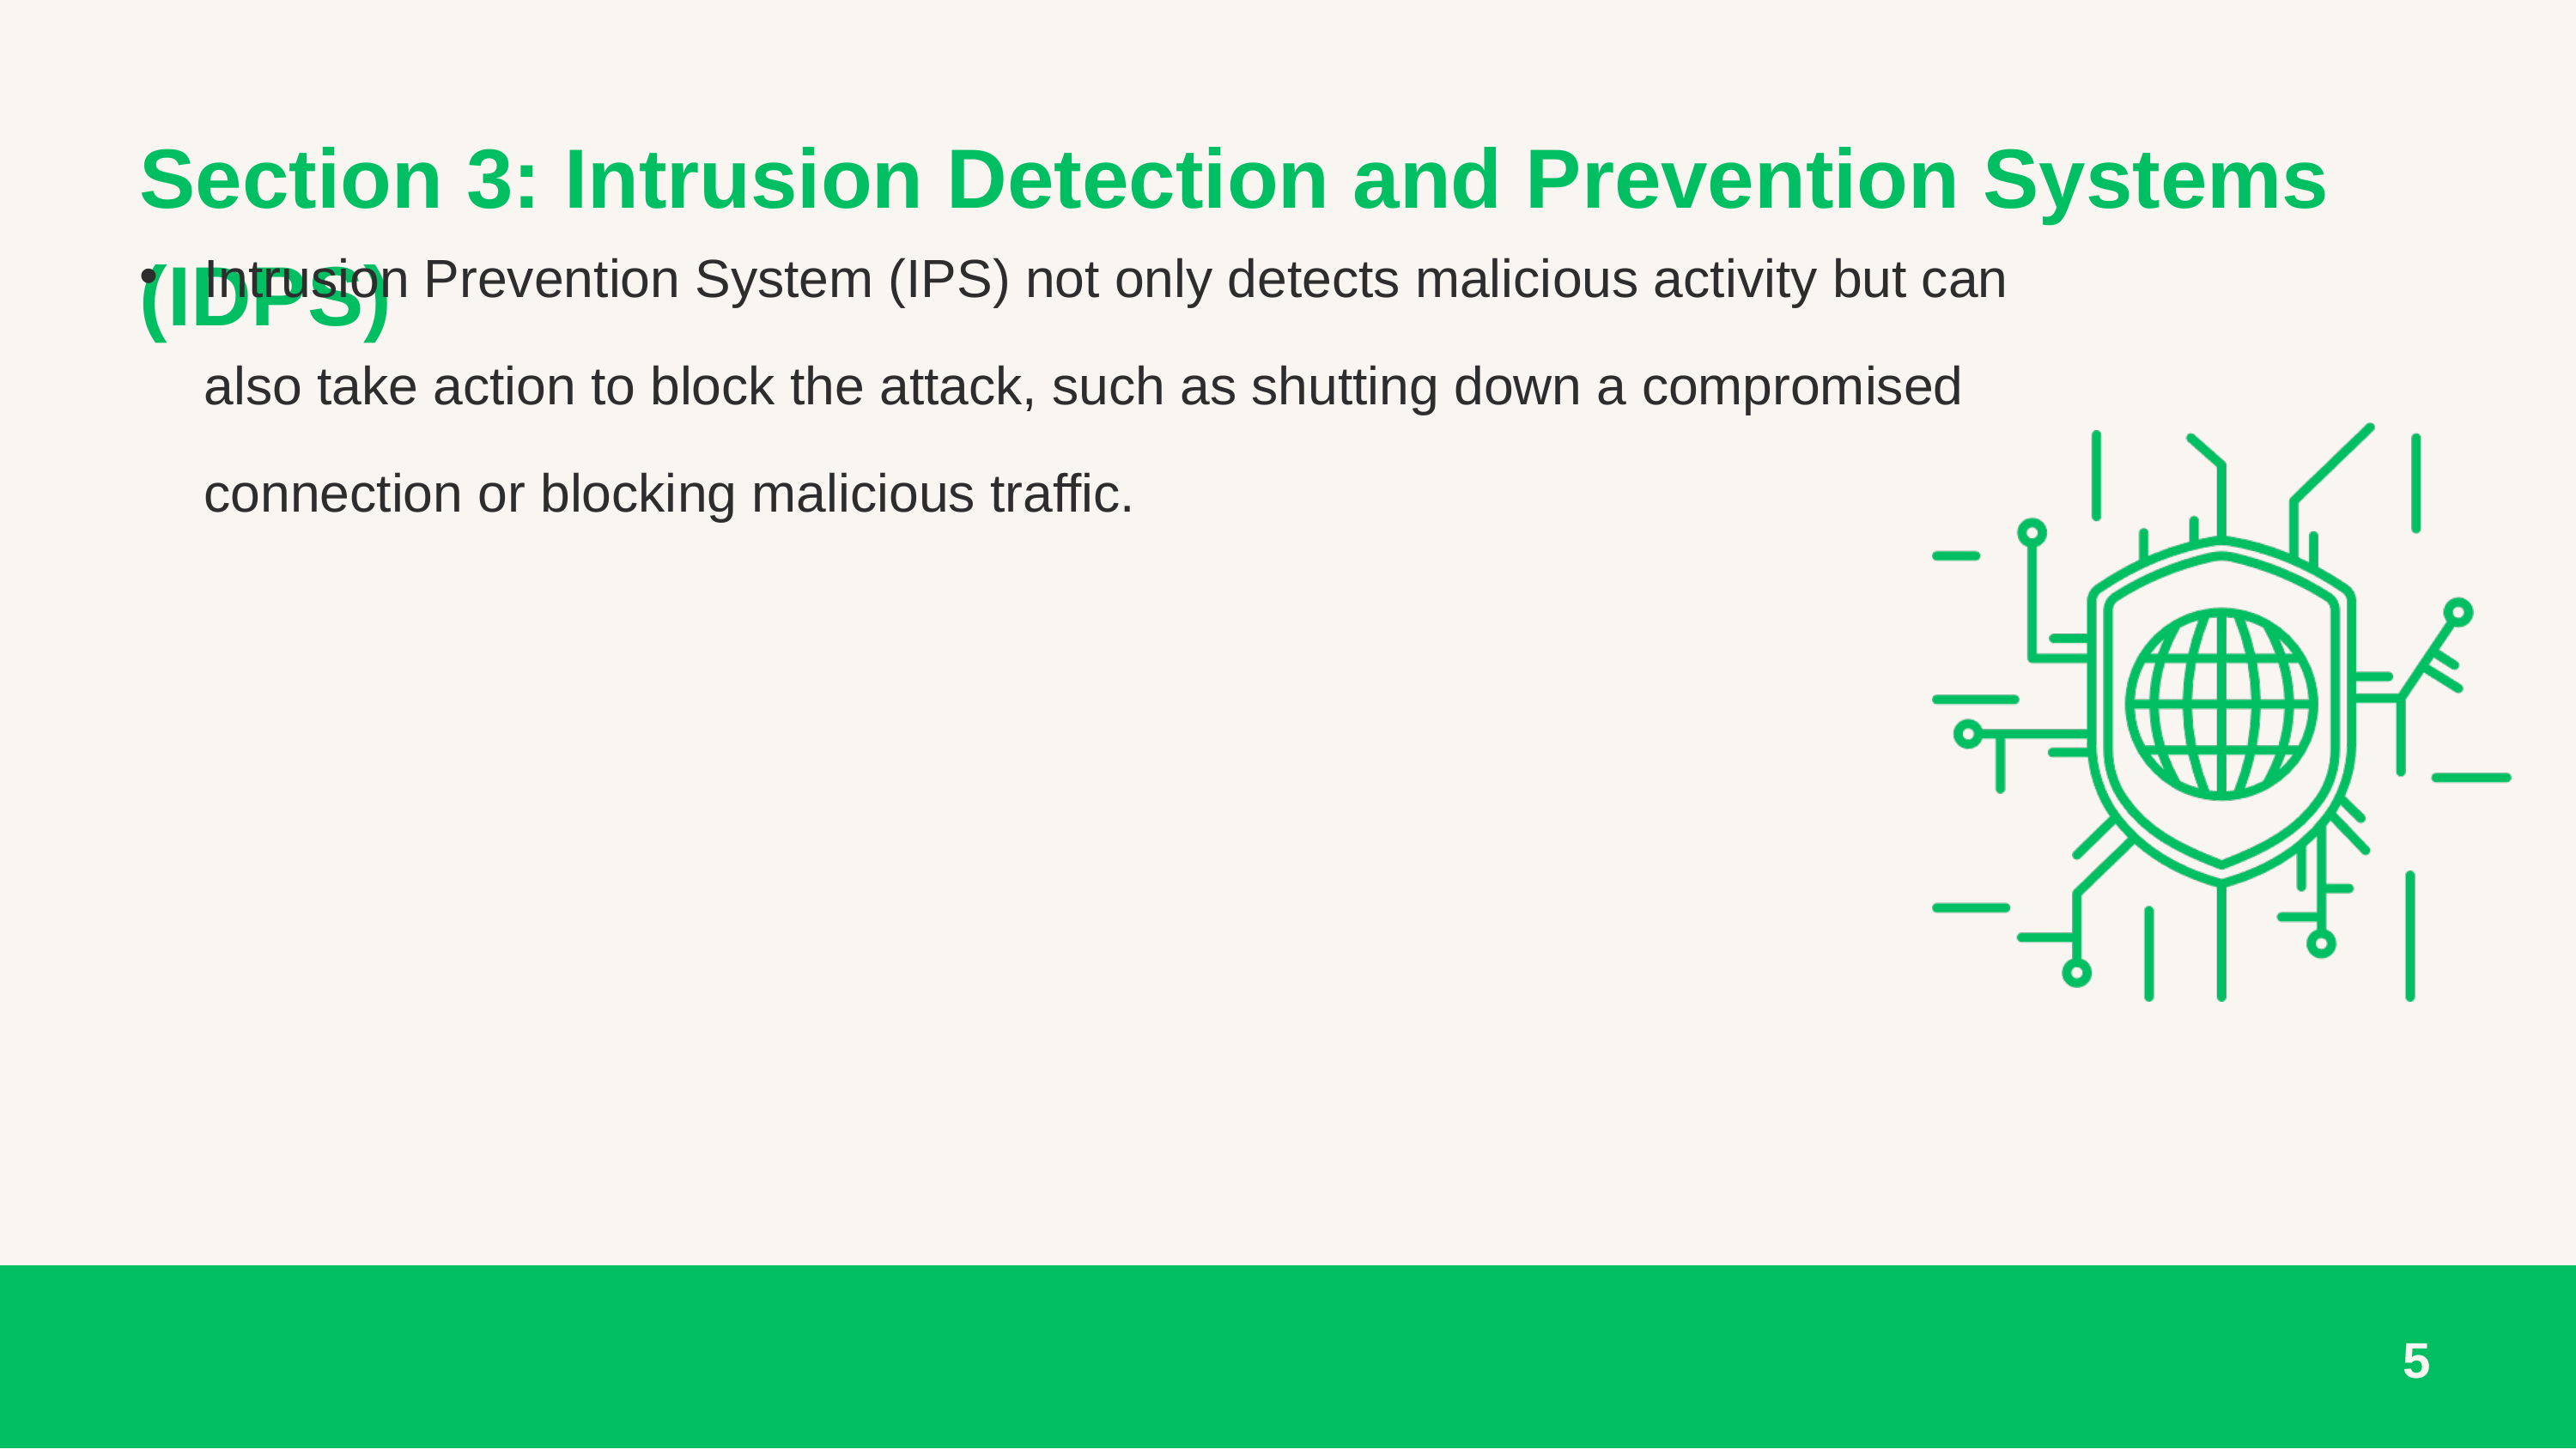

Section 3: Intrusion Detection and Prevention Systems (IDPS)
Intrusion Prevention System (IPS) not only detects malicious activity but can also take action to block the attack, such as shutting down a compromised connection or blocking malicious traffic.

5